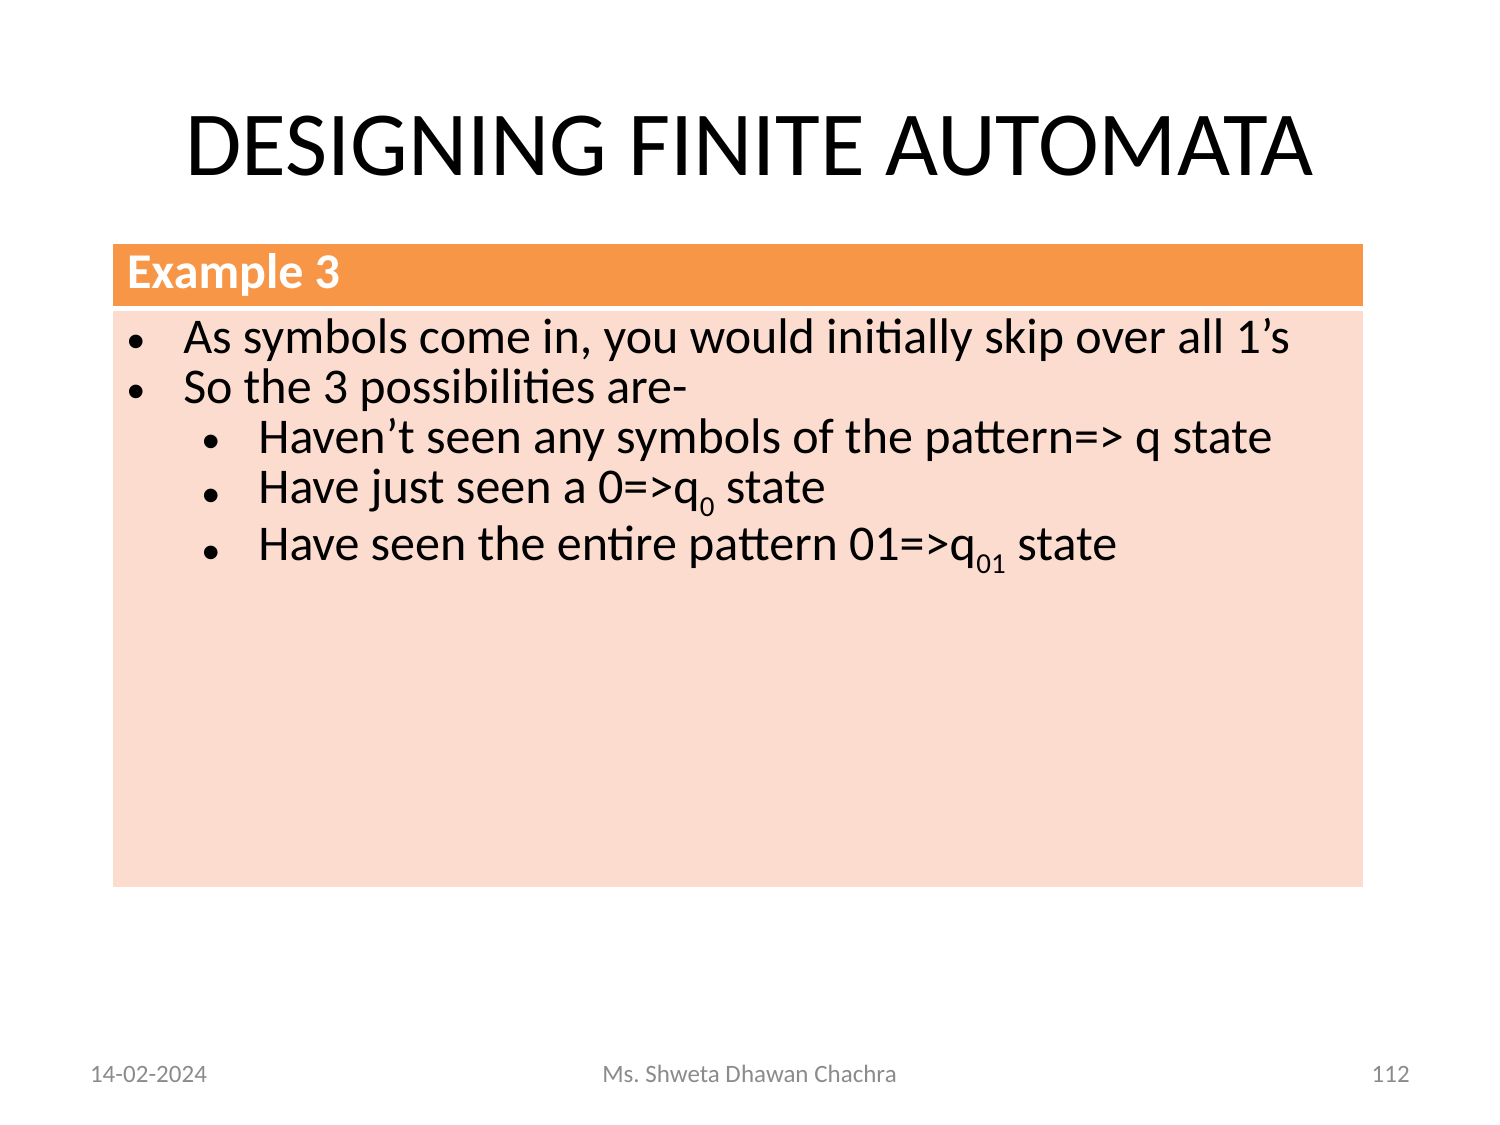

# DESIGNING FINITE AUTOMATA
| Example 3 |
| --- |
| As symbols come in, you would initially skip over all 1’s So the 3 possibilities are- Haven’t seen any symbols of the pattern=> q state Have just seen a 0=>q0 state Have seen the entire pattern 01=>q01 state |

14-02-2024
Ms. Shweta Dhawan Chachra
112